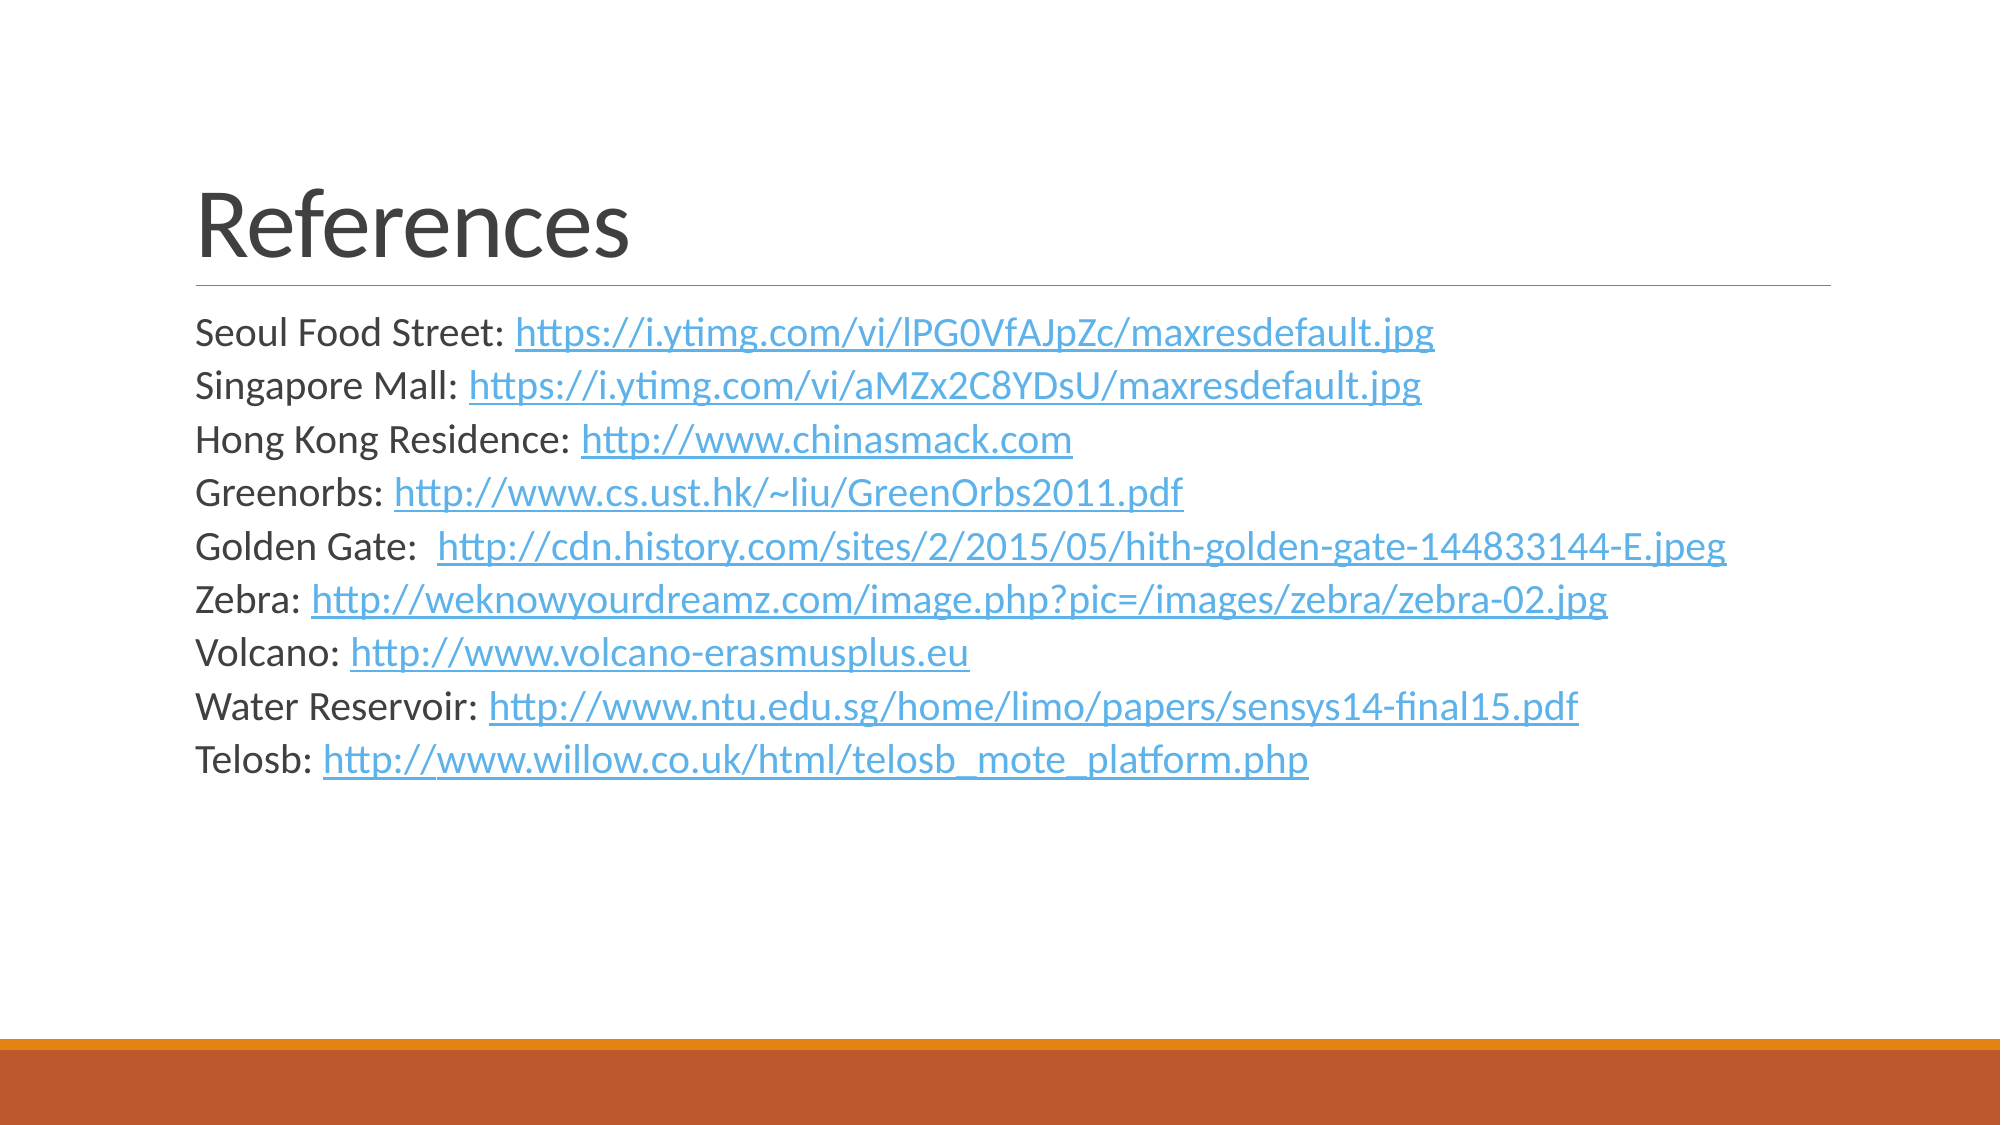

# References
Seoul Food Street: https://i.ytimg.com/vi/lPG0VfAJpZc/maxresdefault.jpg
Singapore Mall: https://i.ytimg.com/vi/aMZx2C8YDsU/maxresdefault.jpg
Hong Kong Residence: http://www.chinasmack.com
Greenorbs: http://www.cs.ust.hk/~liu/GreenOrbs2011.pdf
Golden Gate:  http://cdn.history.com/sites/2/2015/05/hith-golden-gate-144833144-E.jpeg
Zebra: http://weknowyourdreamz.com/image.php?pic=/images/zebra/zebra-02.jpg
Volcano: http://www.volcano-erasmusplus.eu
Water Reservoir: http://www.ntu.edu.sg/home/limo/papers/sensys14-final15.pdf
Telosb: http://www.willow.co.uk/html/telosb_mote_platform.php